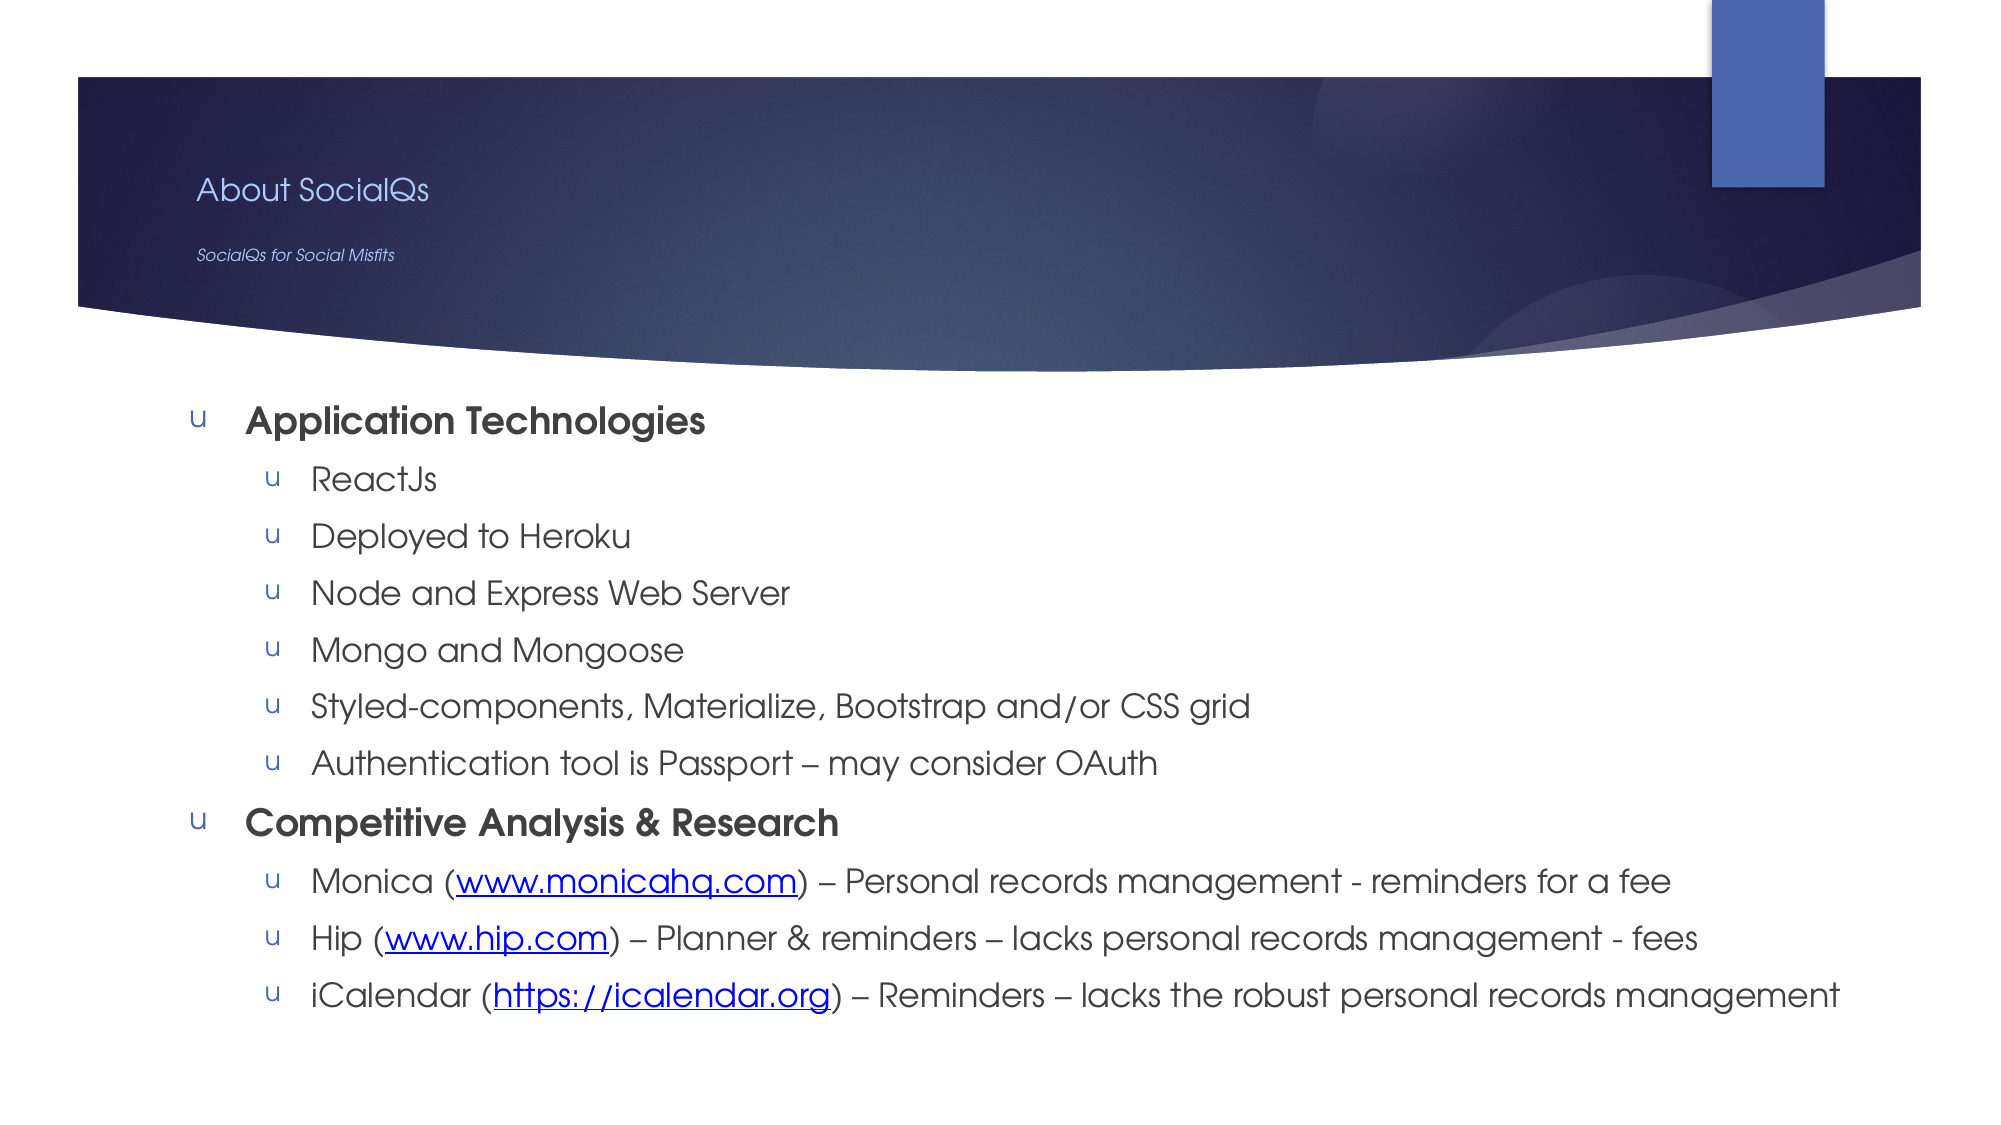

# About SocialQs SocialQs for Social Misfits
Application Technologies
ReactJs
Deployed to Heroku
Node and Express Web Server
Mongo and Mongoose
Styled-components, Materialize, Bootstrap and/or CSS grid
Authentication tool is Passport – may consider OAuth
Competitive Analysis & Research
Monica (www.monicahq.com) – Personal records management - reminders for a fee
Hip (www.hip.com) – Planner & reminders – lacks personal records management - fees
iCalendar (https://icalendar.org) – Reminders – lacks the robust personal records management